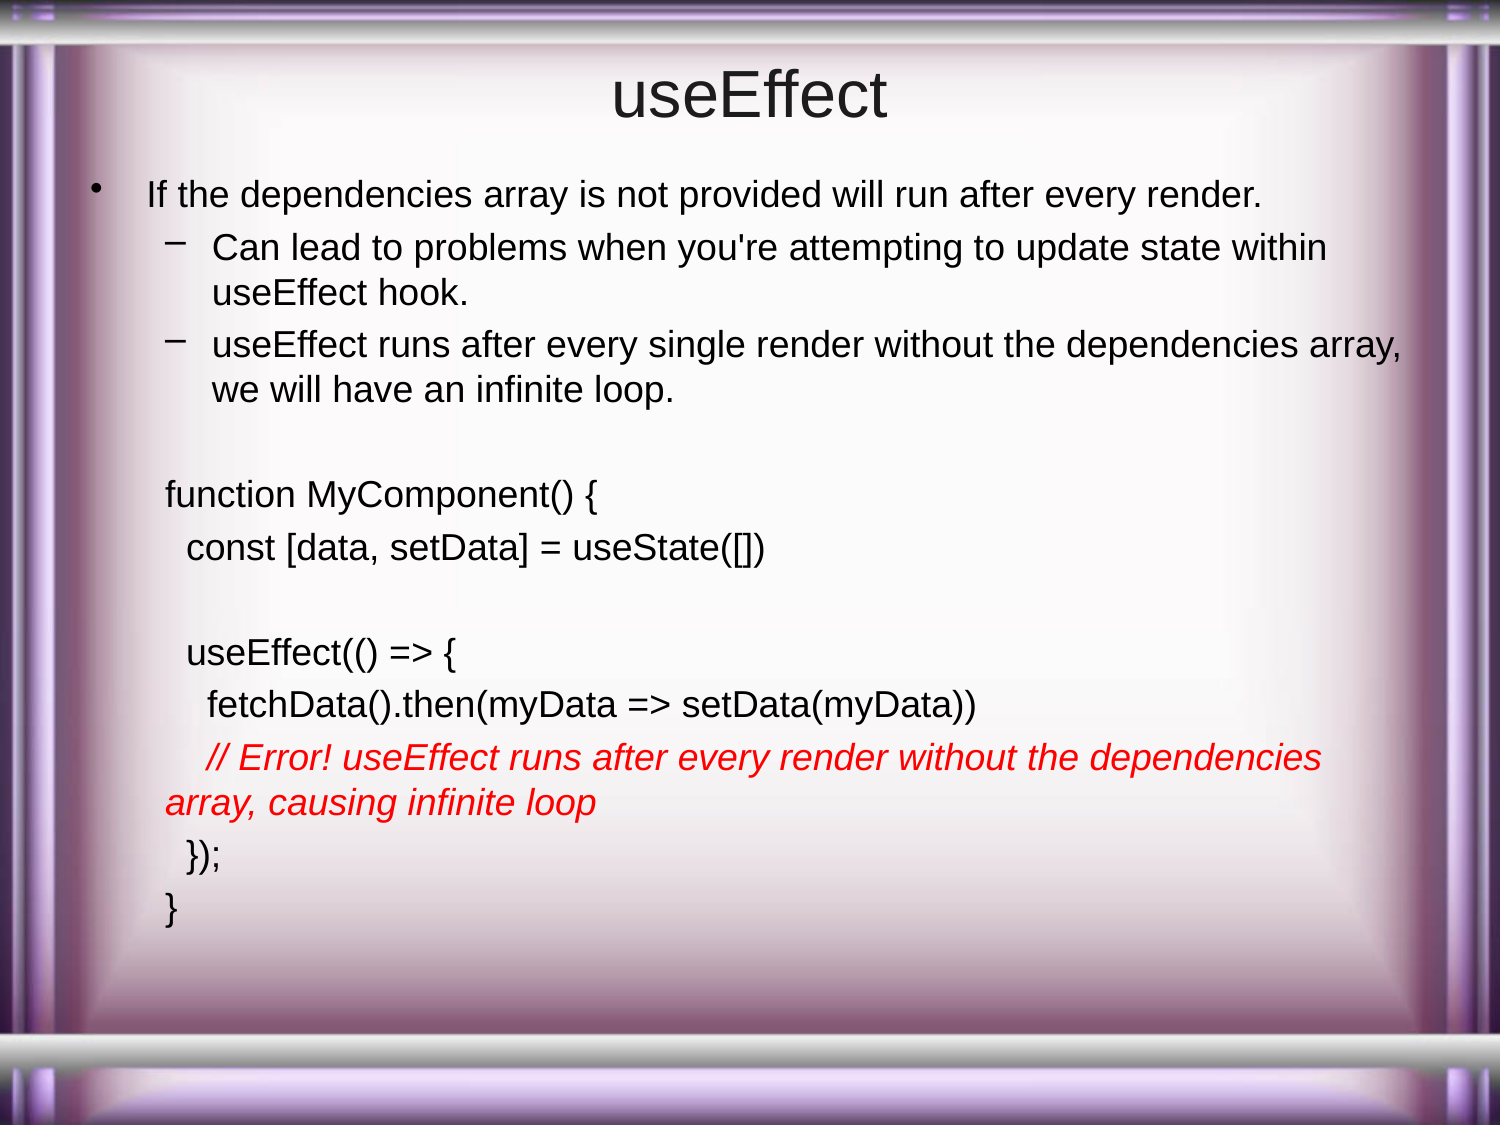

# useEffect
If the dependencies array is not provided will run after every render.
Can lead to problems when you're attempting to update state within useEffect hook.
useEffect runs after every single render without the dependencies array, we will have an infinite loop.

function MyComponent() {
  const [data, setData] = useState([])

  useEffect(() => {
    fetchData().then(myData => setData(myData))
    // Error! useEffect runs after every render without the dependencies array, causing infinite loop
  });
}